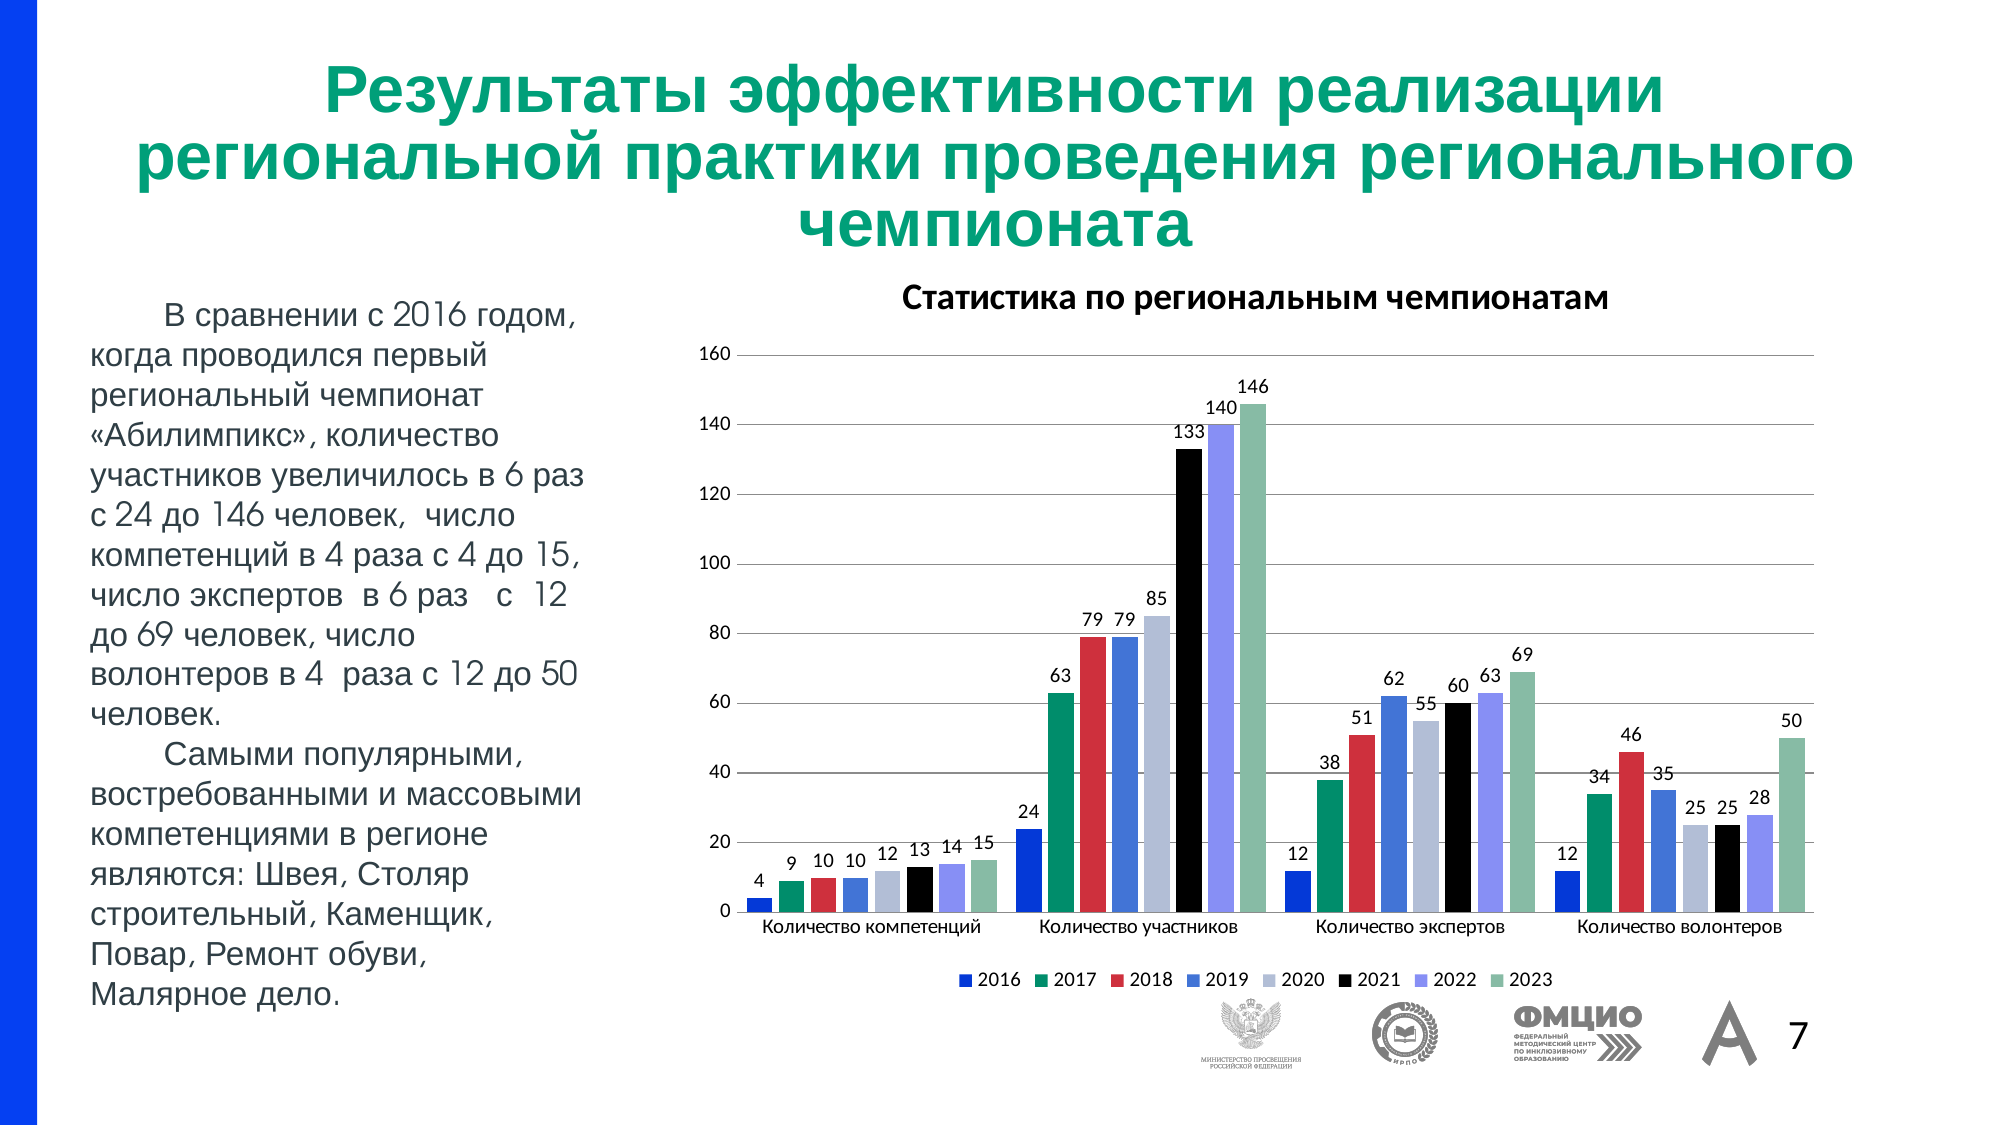

# Результаты эффективности реализации региональной практики проведения регионального чемпионата

### Chart: Статистика по региональным чемпионатам

| Category | 2016 | 2017 | 2018 | 2019 | 2020 | 2021 | 2022 | 2023 |
|---|---|---|---|---|---|---|---|---|
| Количество компетенций | 4.0 | 9.0 | 10.0 | 10.0 | 12.0 | 13.0 | 14.0 | 15.0 |
| Количество участников  | 24.0 | 63.0 | 79.0 | 79.0 | 85.0 | 133.0 | 140.0 | 146.0 |
| Количество экспертов | 12.0 | 38.0 | 51.0 | 62.0 | 55.0 | 60.0 | 63.0 | 69.0 |
| Количество волонтеров | 12.0 | 34.0 | 46.0 | 35.0 | 25.0 | 25.0 | 28.0 | 50.0 |
В сравнении с 2016 годом, когда проводился первый региональный чемпионат «Абилимпикс», количество участников увеличилось в 6 раз с 24 до 146 человек,  число компетенций в 4 раза с 4 до 15, число экспертов  в 6 раз   с  12 до 69 человек, число волонтеров в 4  раза с 12 до 50 человек.
Самыми популярными, востребованными и массовыми компетенциями в регионе являются: Швея, Столяр строительный, Каменщик,  Повар, Ремонт обуви, Малярное дело.